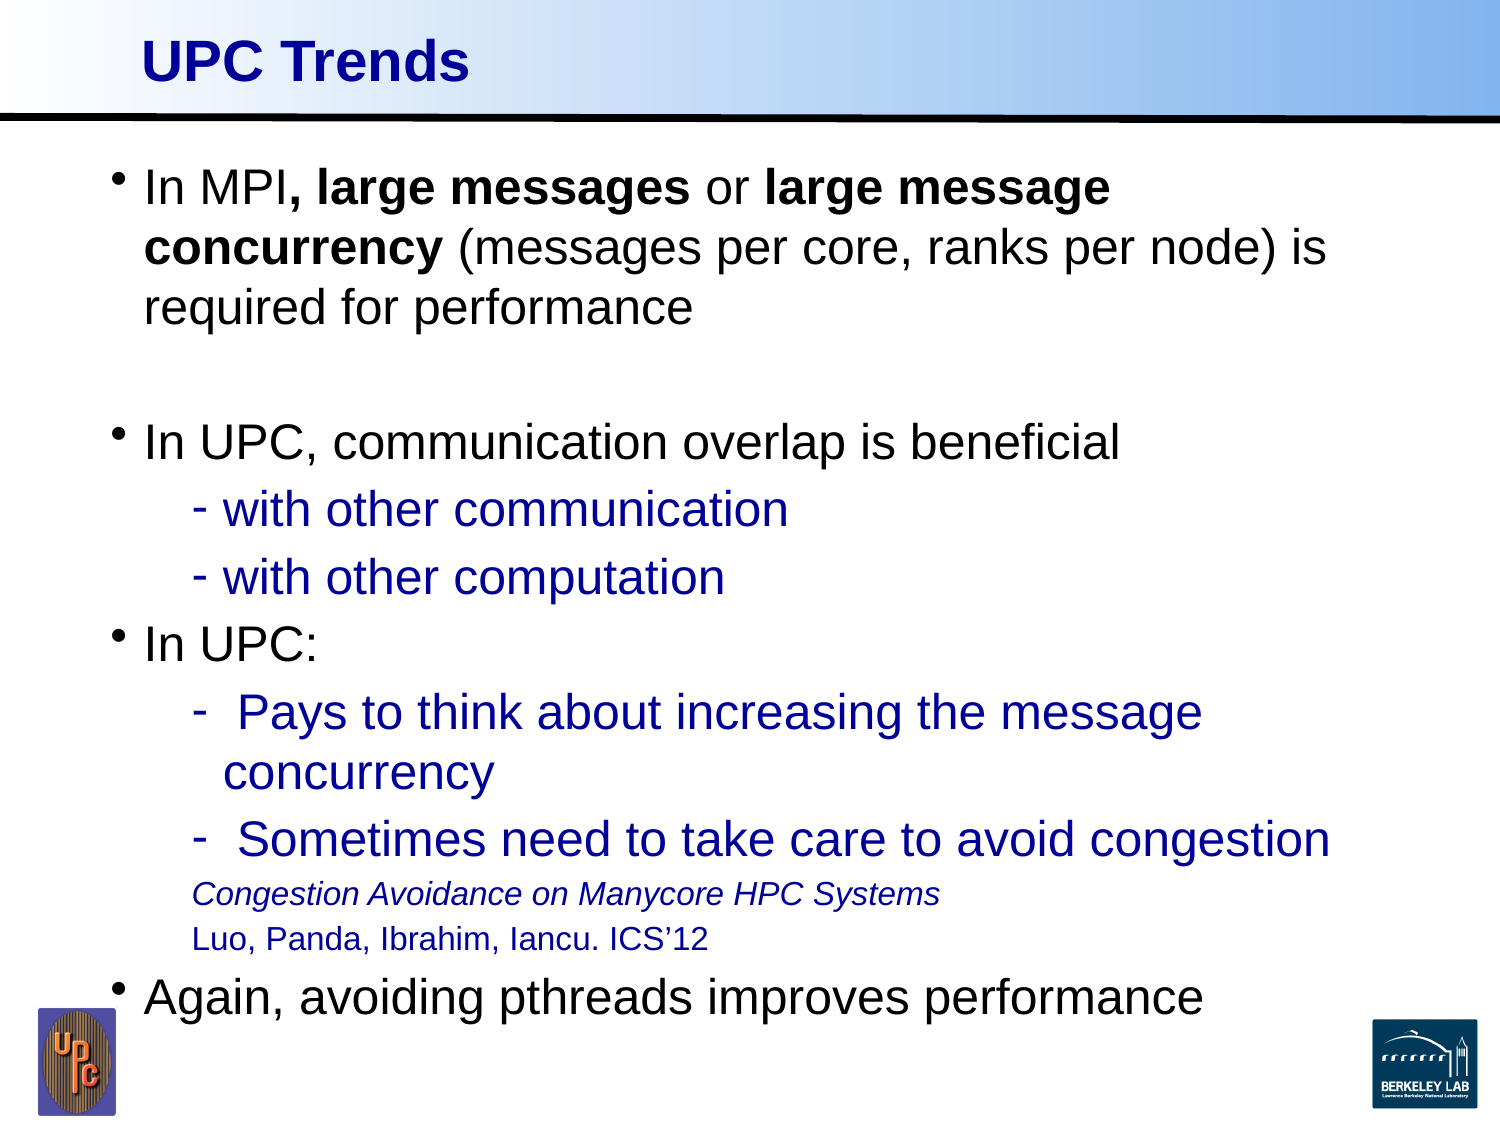

# UPC Trends
In MPI, large messages or large message concurrency (messages per core, ranks per node) is required for performance

In UPC, communication overlap is beneficial
with other communication
with other computation
In UPC:
 Pays to think about increasing the message concurrency
 Sometimes need to take care to avoid congestion
Congestion Avoidance on Manycore HPC Systems
Luo, Panda, Ibrahim, Iancu. ICS’12
Again, avoiding pthreads improves performance